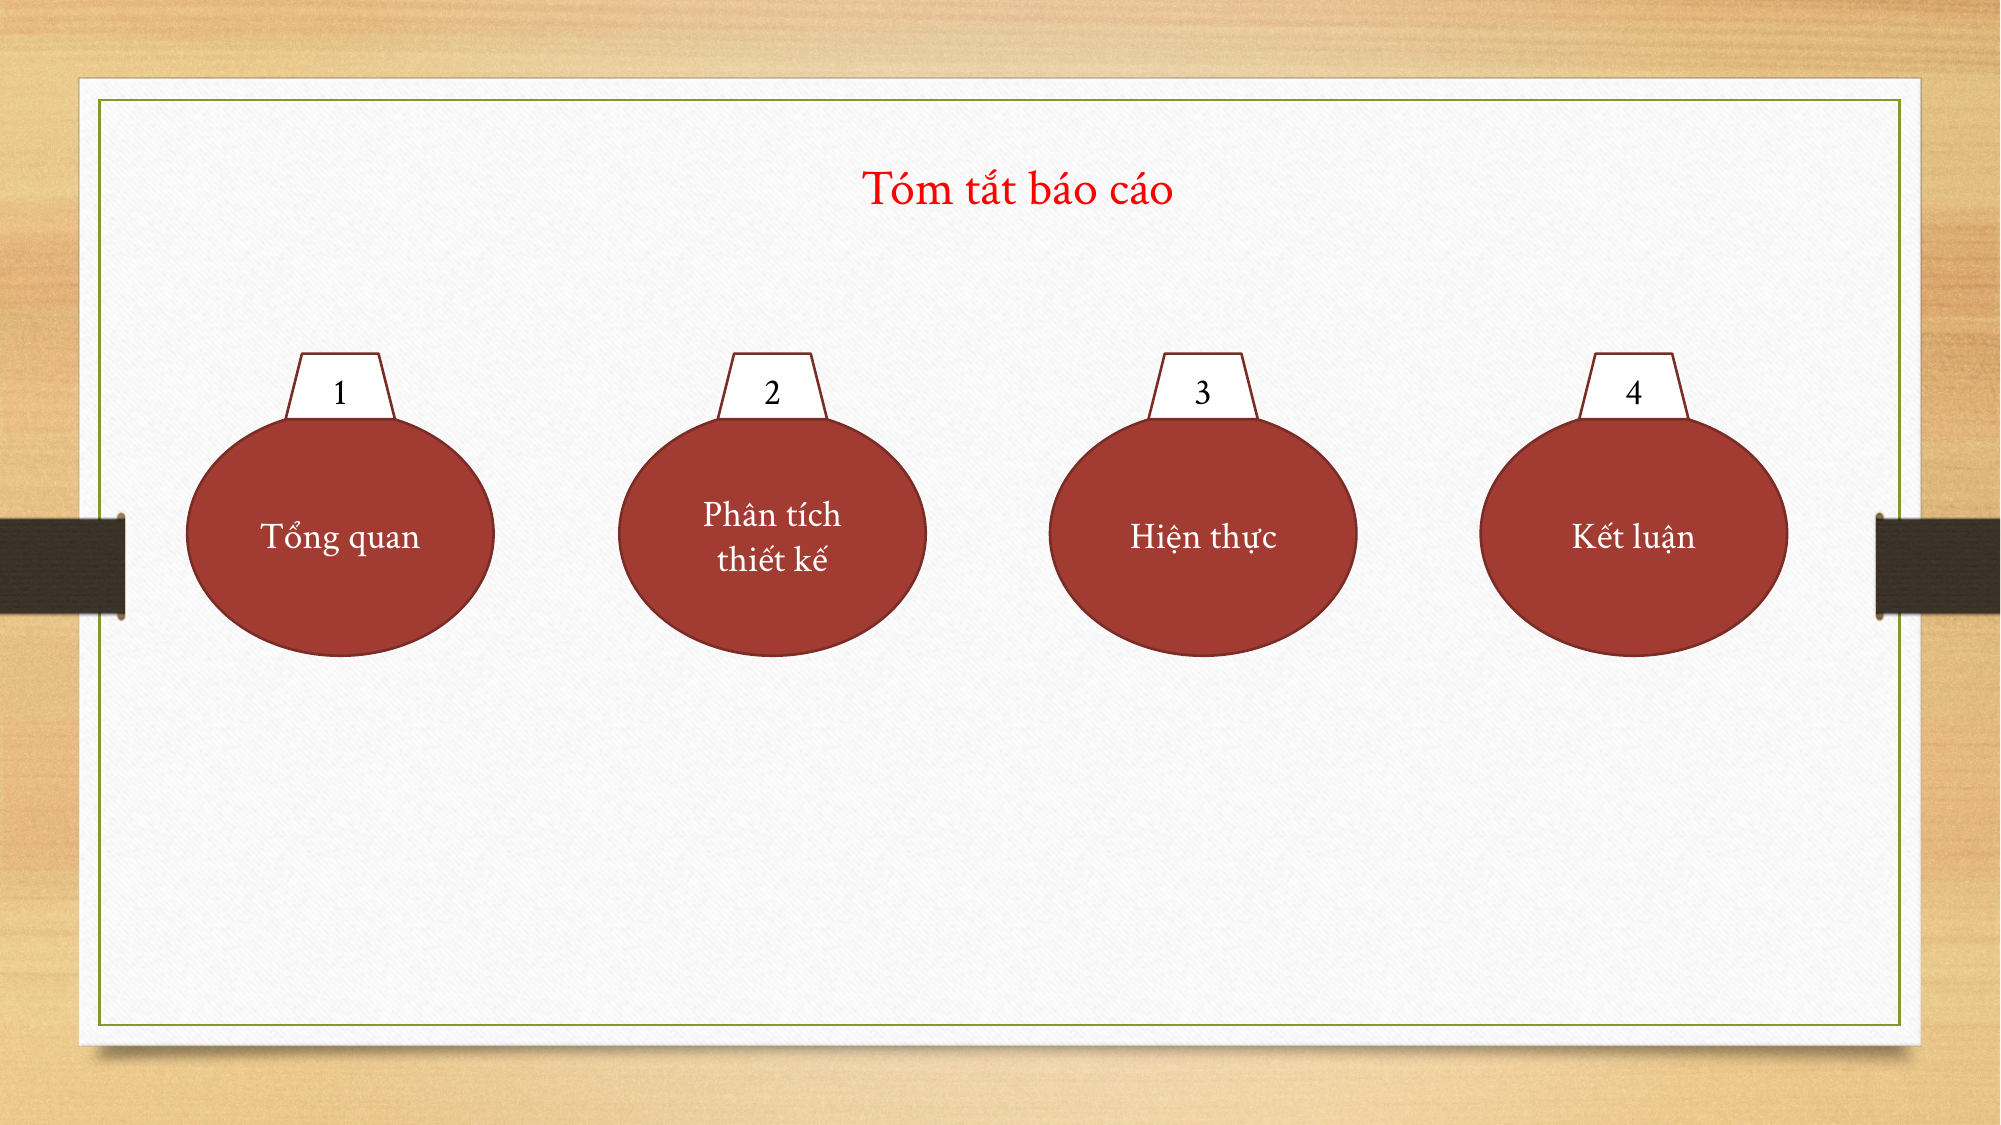

Tóm tắt báo cáo
1
2
3
4
Tổng quan
Phân tích thiết kế
Hiện thực
Kết luận